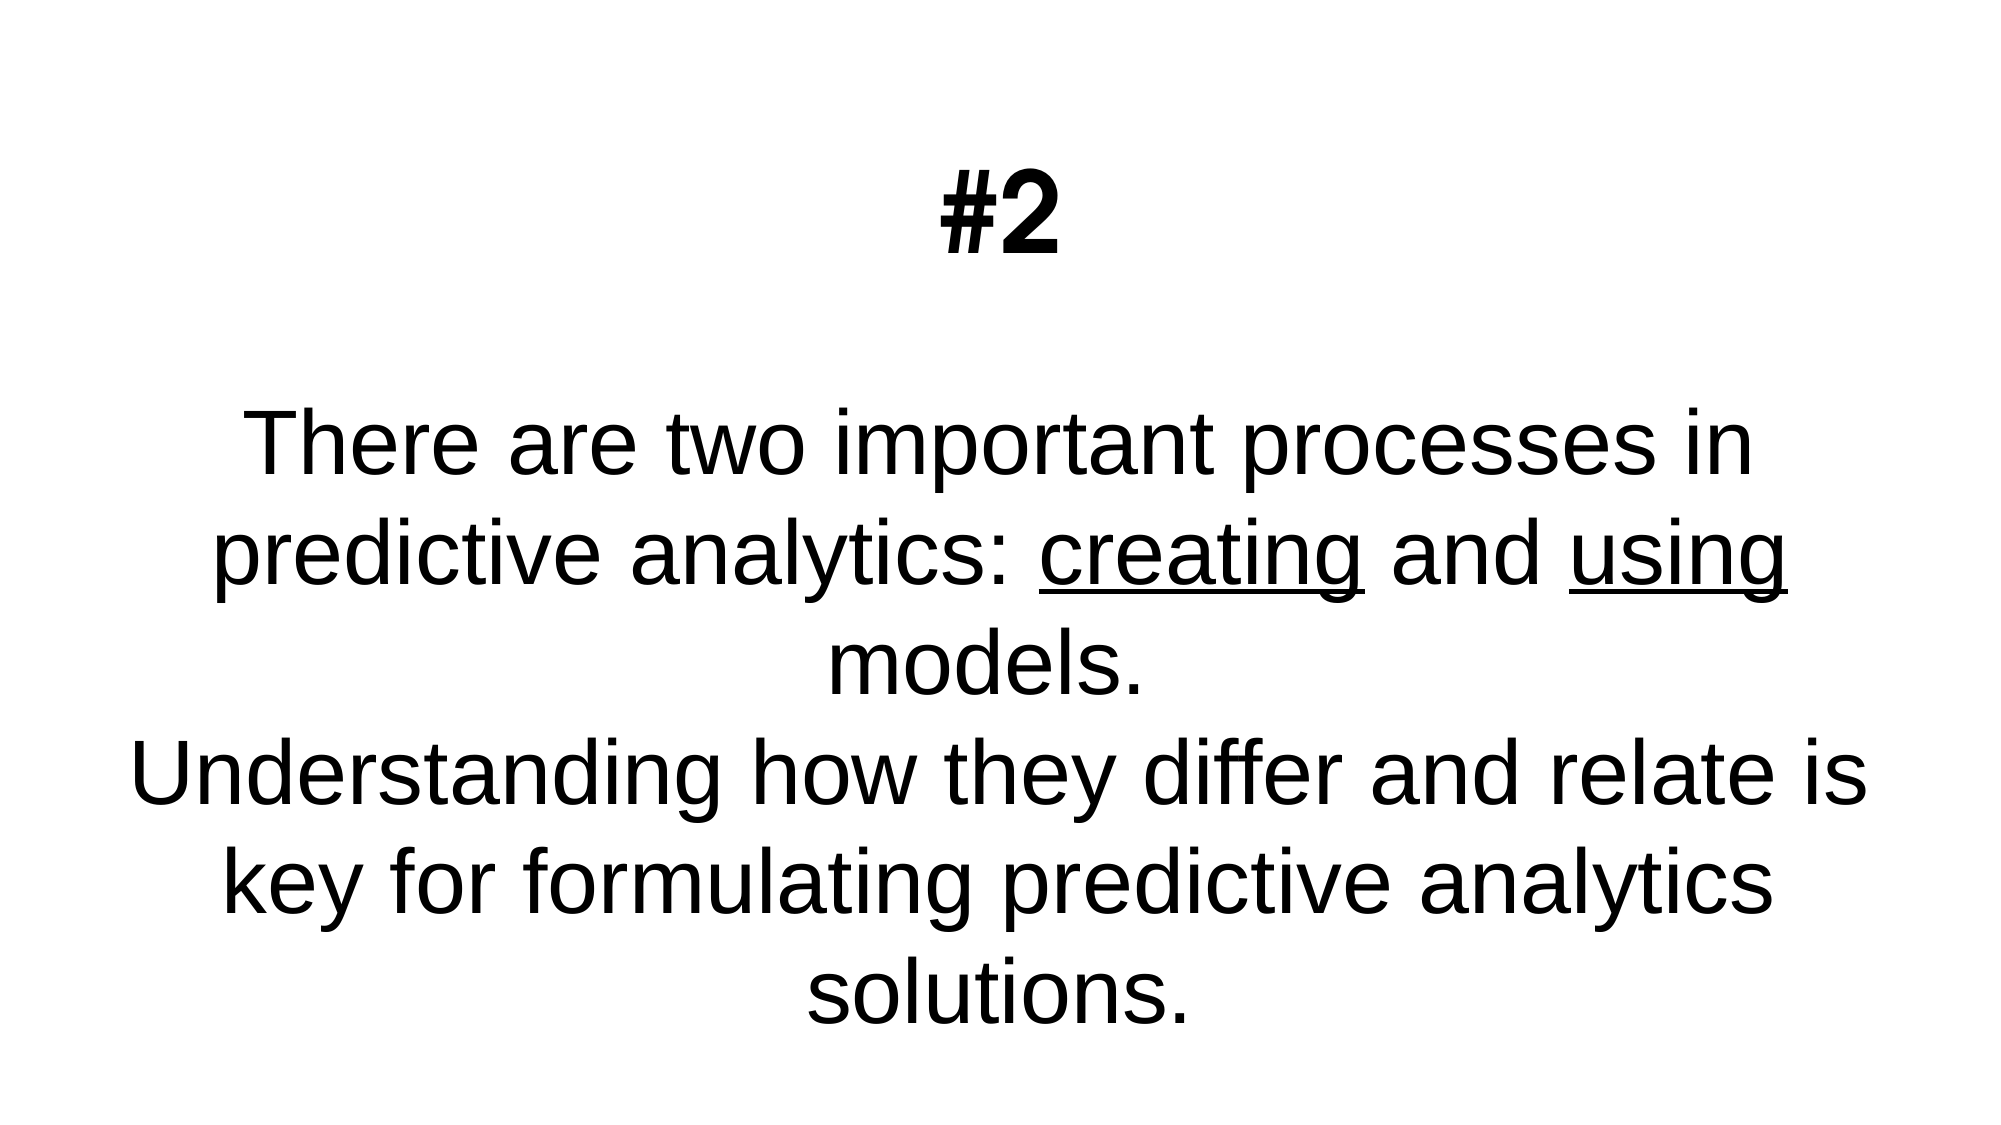

#2

There are two important processes in predictive analytics: creating and using models.
Understanding how they differ and relate is key for formulating predictive analytics solutions.